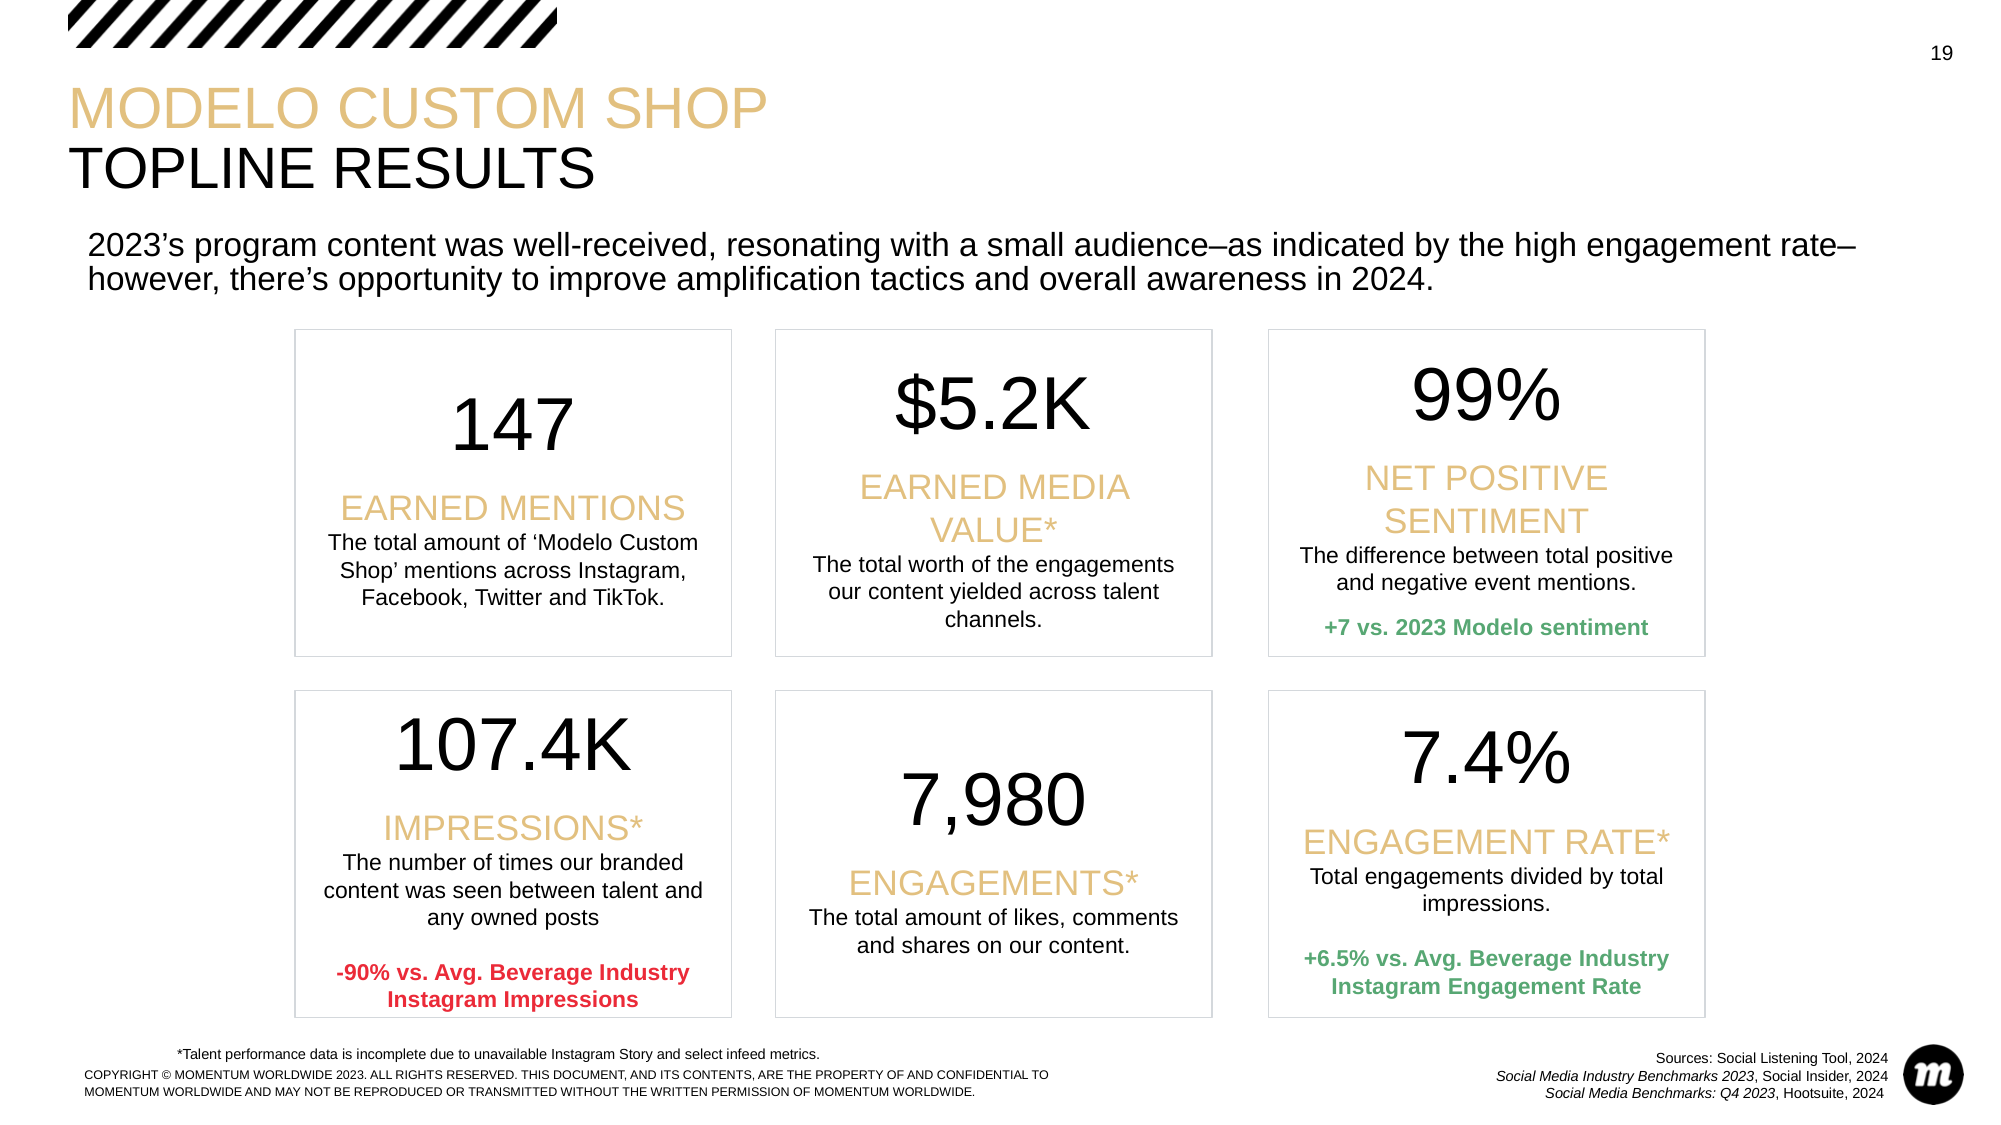

19
# MODELO CUSTOM SHOP TOPLINE RESULTS
2023’s program content was well-received, resonating with a small audience–as indicated by the high engagement rate–however, there’s opportunity to improve amplification tactics and overall awareness in 2024.

$5.2K
.
EARNED MEDIA VALUE*
The total worth of the engagements our content yielded across talent channels.
147
.
EARNED MENTIONS
The total amount of ‘Modelo Custom Shop’ mentions across Instagram, Facebook, Twitter and TikTok.
99%
.
NET POSITIVE SENTIMENT
The difference between total positive and negative event mentions.
.
+7 vs. 2023 Modelo sentiment
107.4K
.
IMPRESSIONS*
The number of times our branded content was seen between talent and any owned posts
-90% vs. Avg. Beverage Industry Instagram Impressions
7,980
.
ENGAGEMENTS*
The total amount of likes, comments and shares on our content.
7.4%
.
ENGAGEMENT RATE*
Total engagements divided by total impressions.

+6.5% vs. Avg. Beverage Industry Instagram Engagement Rate
*Talent performance data is incomplete due to unavailable Instagram Story and select infeed metrics.

Sources: Social Listening Tool, 2024
Social Media Industry Benchmarks 2023, Social Insider, 2024
Social Media Benchmarks: Q4 2023, Hootsuite, 2024
To adjust the chart style, right-click or control-click on the chart and select “Format Chart Area”